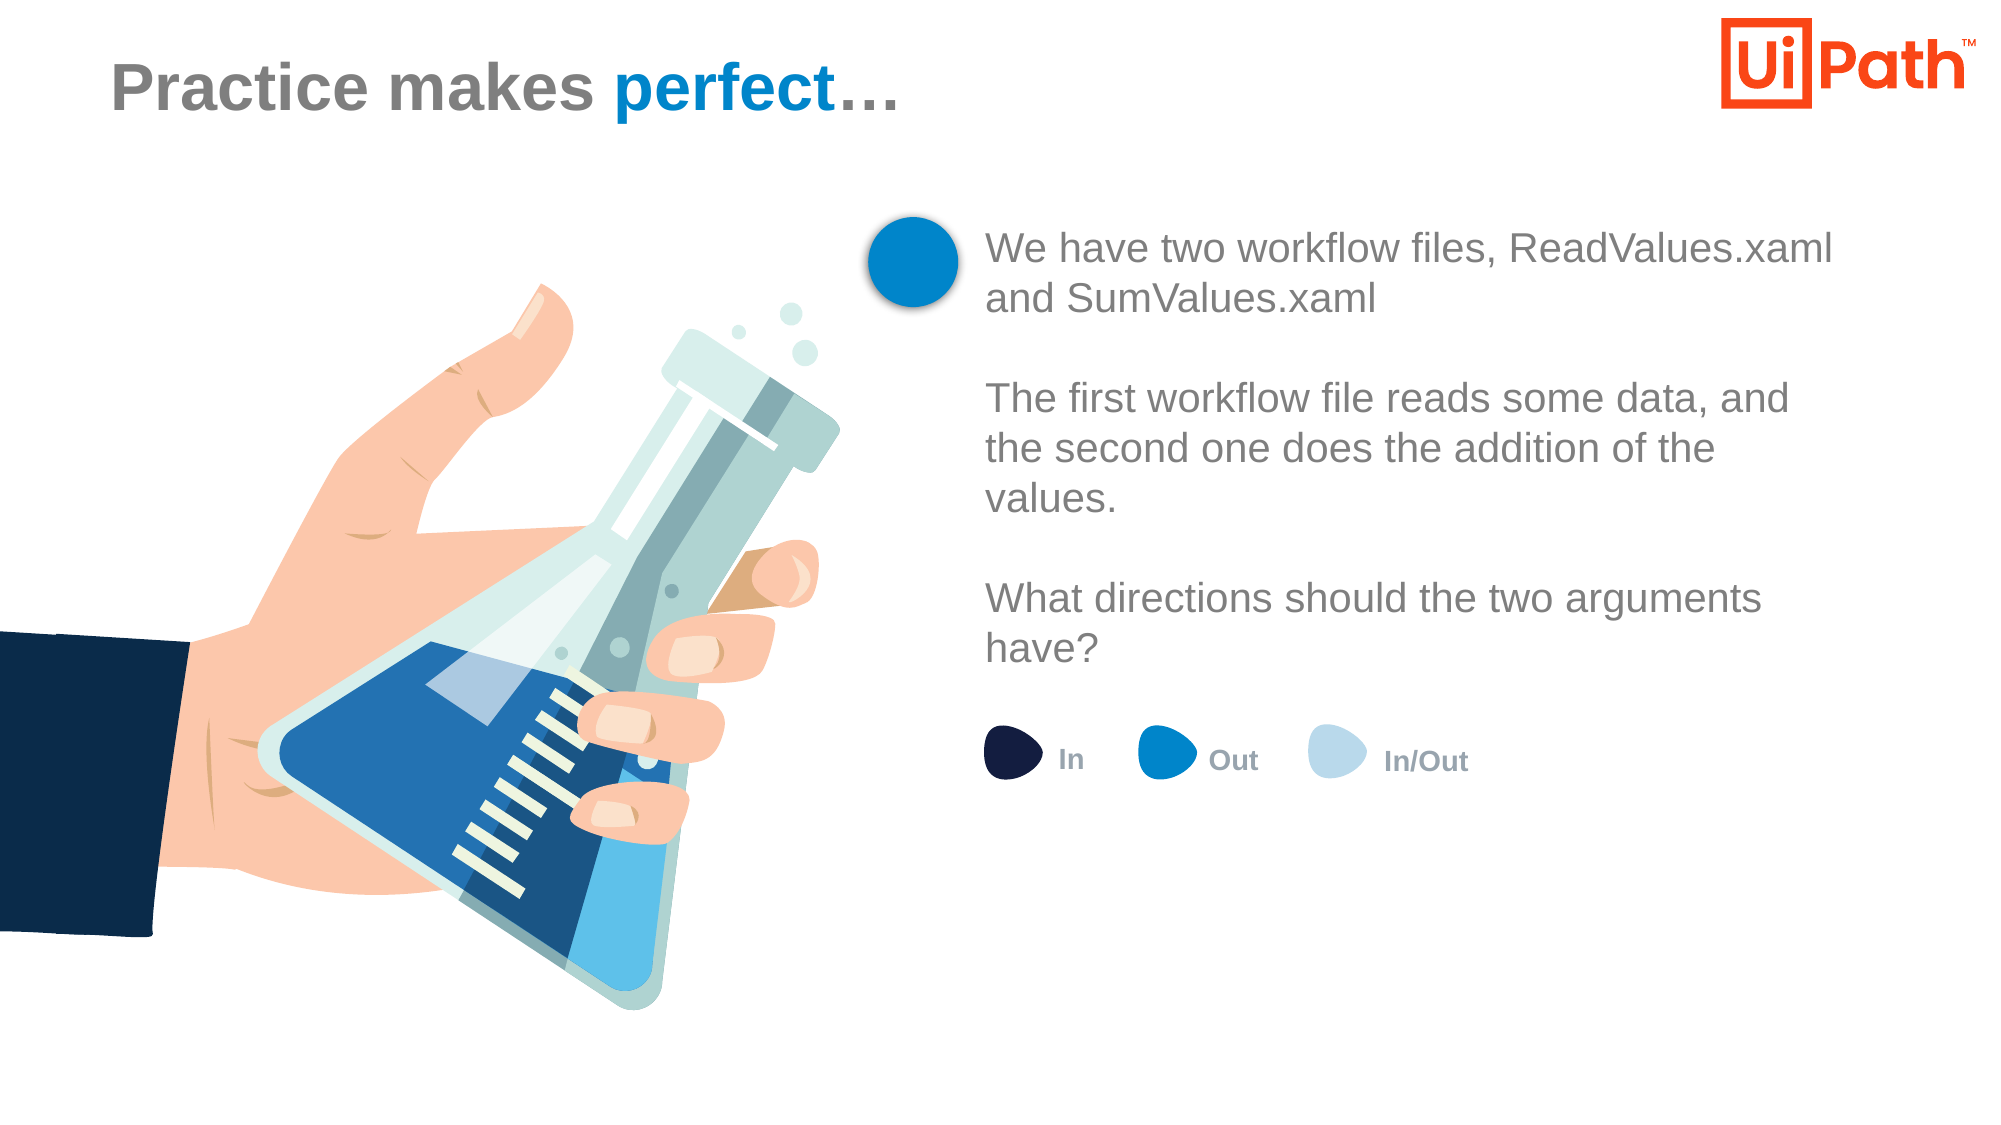

Practice makes perfect…
We have two workflow files, ReadValues.xaml and SumValues.xaml

The first workflow file reads some data, and the second one does the addition of the values.

What directions should the two arguments have?

In/Out

Out

In